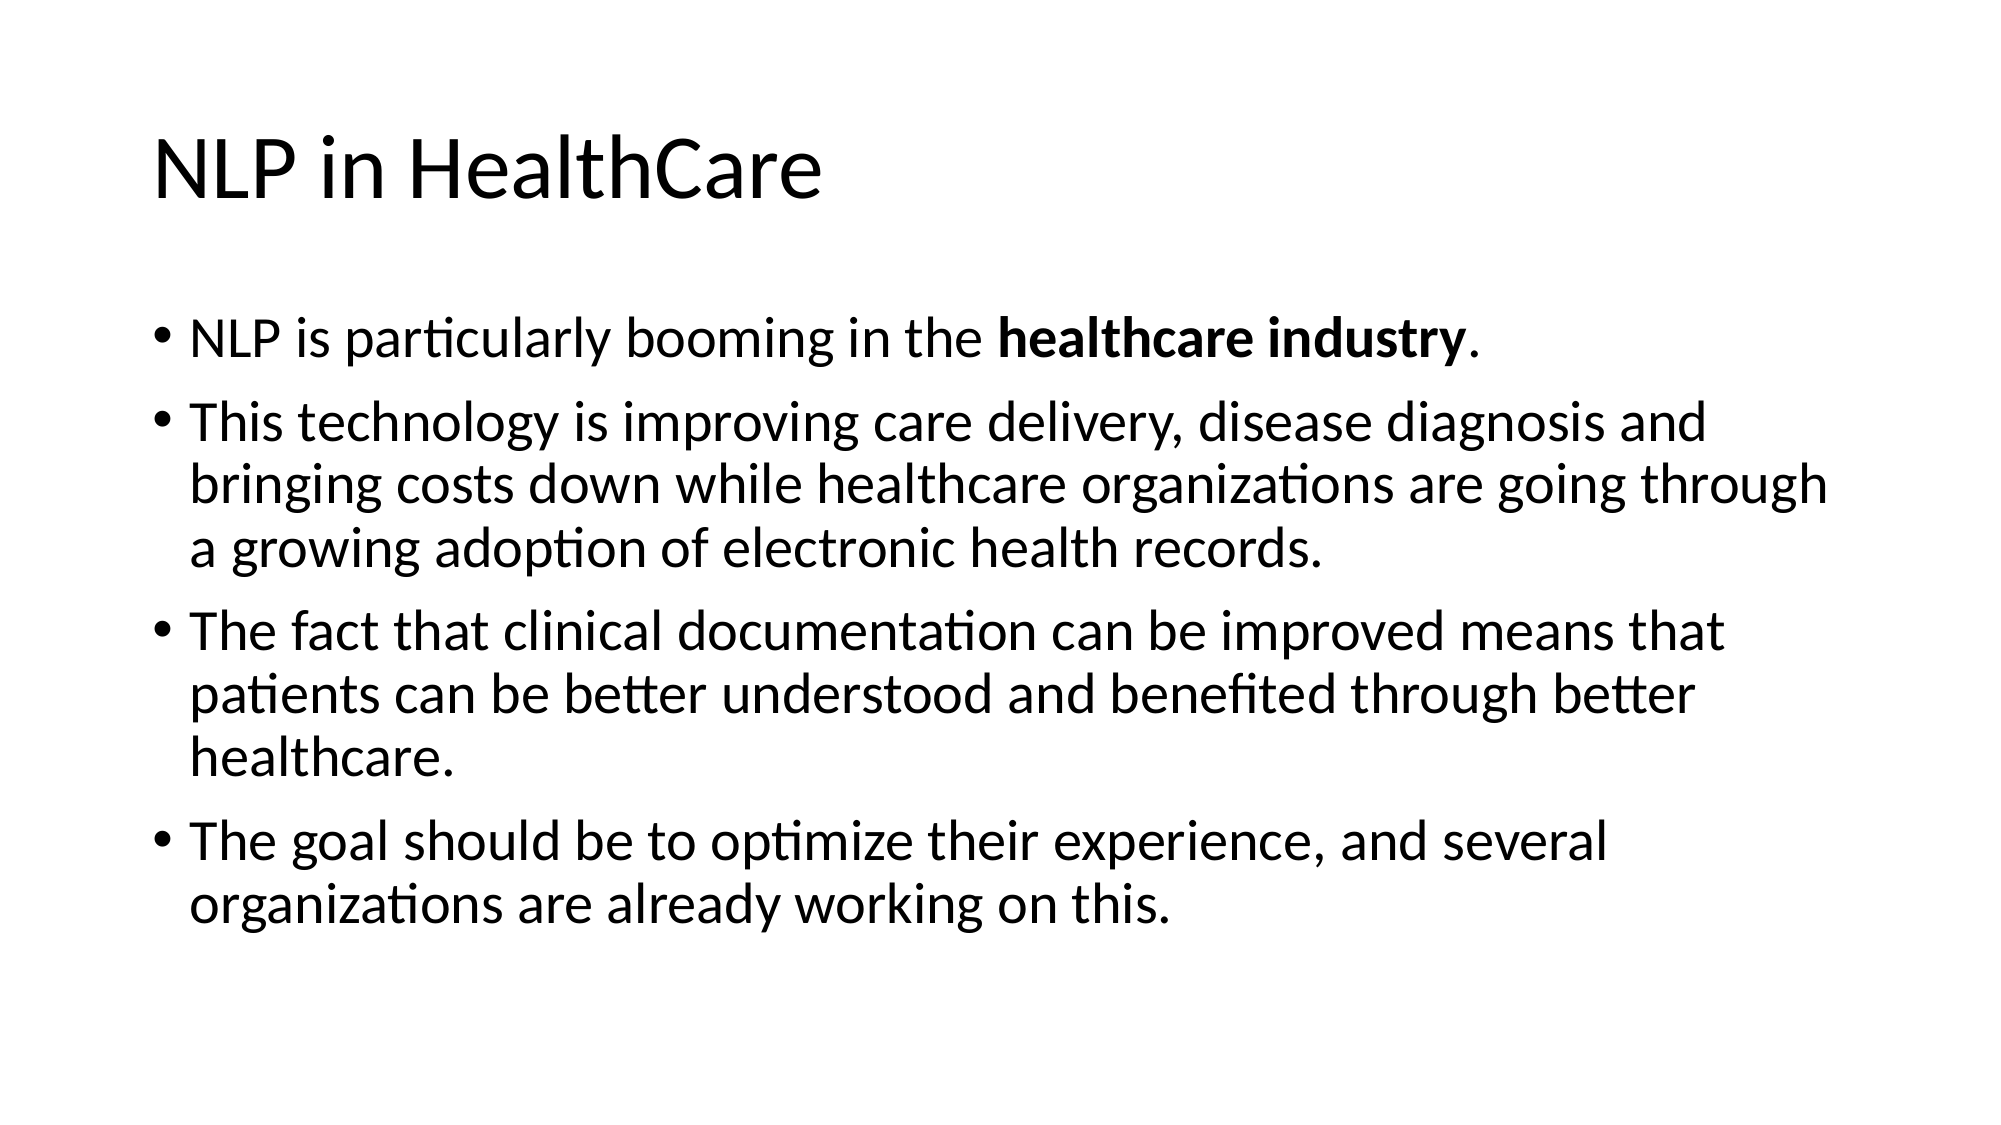

# NLP in HealthCare
NLP is particularly booming in the healthcare industry.
This technology is improving care delivery, disease diagnosis and bringing costs down while healthcare organizations are going through a growing adoption of electronic health records.
The fact that clinical documentation can be improved means that patients can be better understood and benefited through better healthcare.
The goal should be to optimize their experience, and several organizations are already working on this.